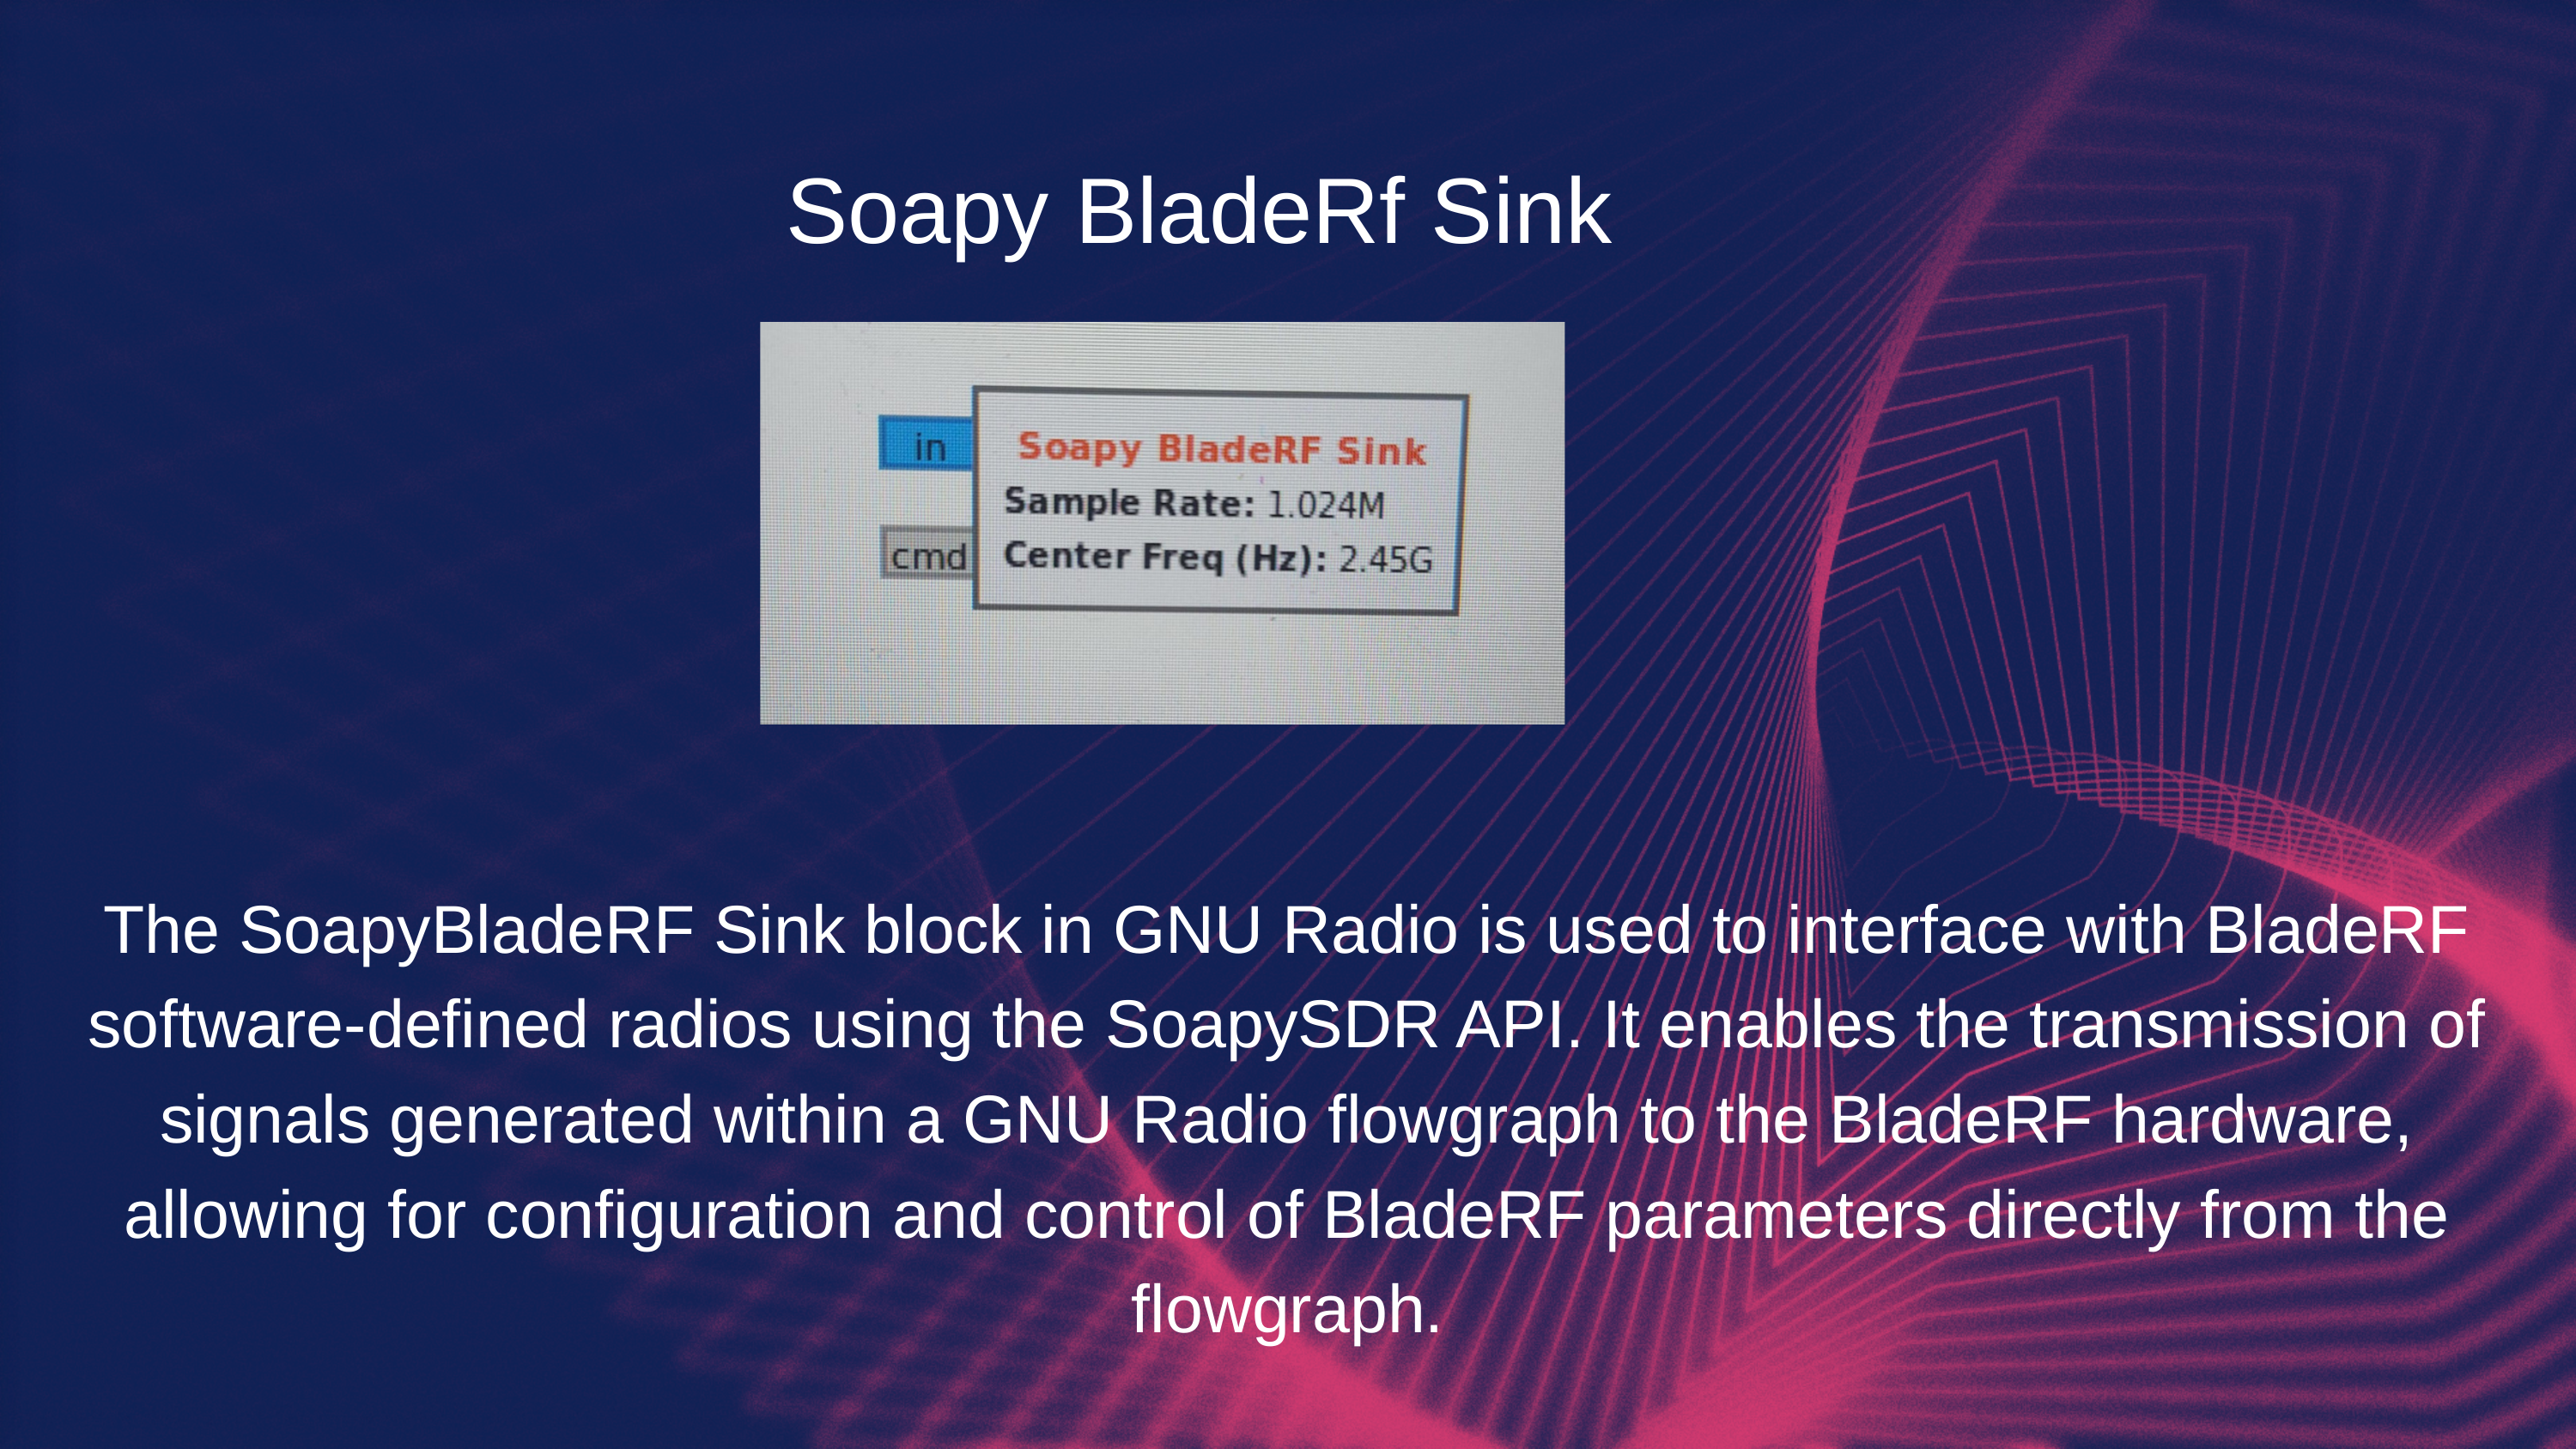

Soapy BladeRf Sink

The SoapyBladeRF Sink block in GNU Radio is used to interface with BladeRF software-defined radios using the SoapySDR API. It enables the transmission of signals generated within a GNU Radio flowgraph to the BladeRF hardware, allowing for configuration and control of BladeRF parameters directly from the flowgraph.